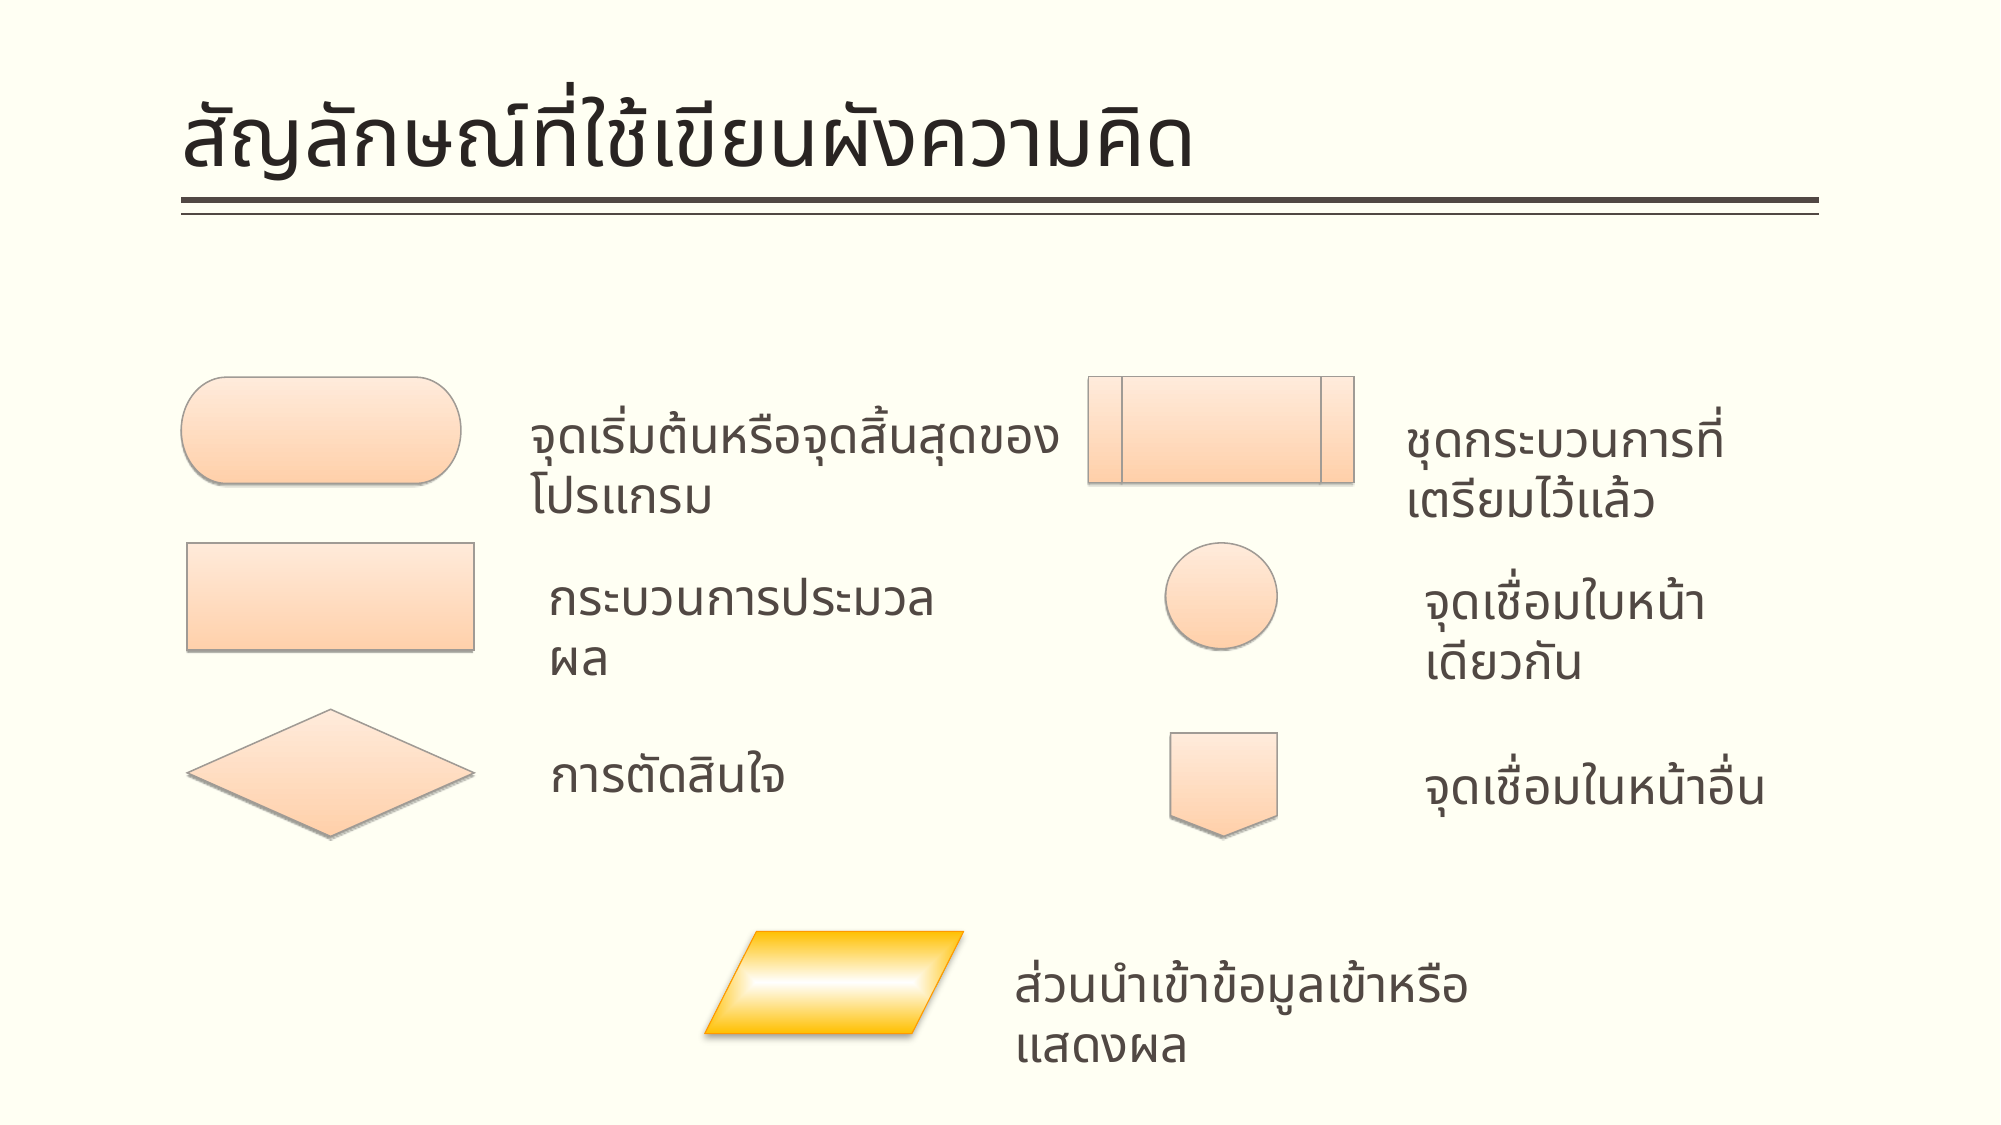

# สัญลักษณ์ที่ใช้เขียนผังความคิด

จุดเริ่มต้นหรือจุดสิ้นสุดของโปรแกรม
ชุดกระบวนการที่เตรียมไว้แล้ว

กระบวนการประมวลผล
จุดเชื่อมใบหน้าเดียวกัน

การตัดสินใจ
จุดเชื่อมในหน้าอื่น

ส่วนนำเข้าข้อมูลเข้าหรือแสดงผล